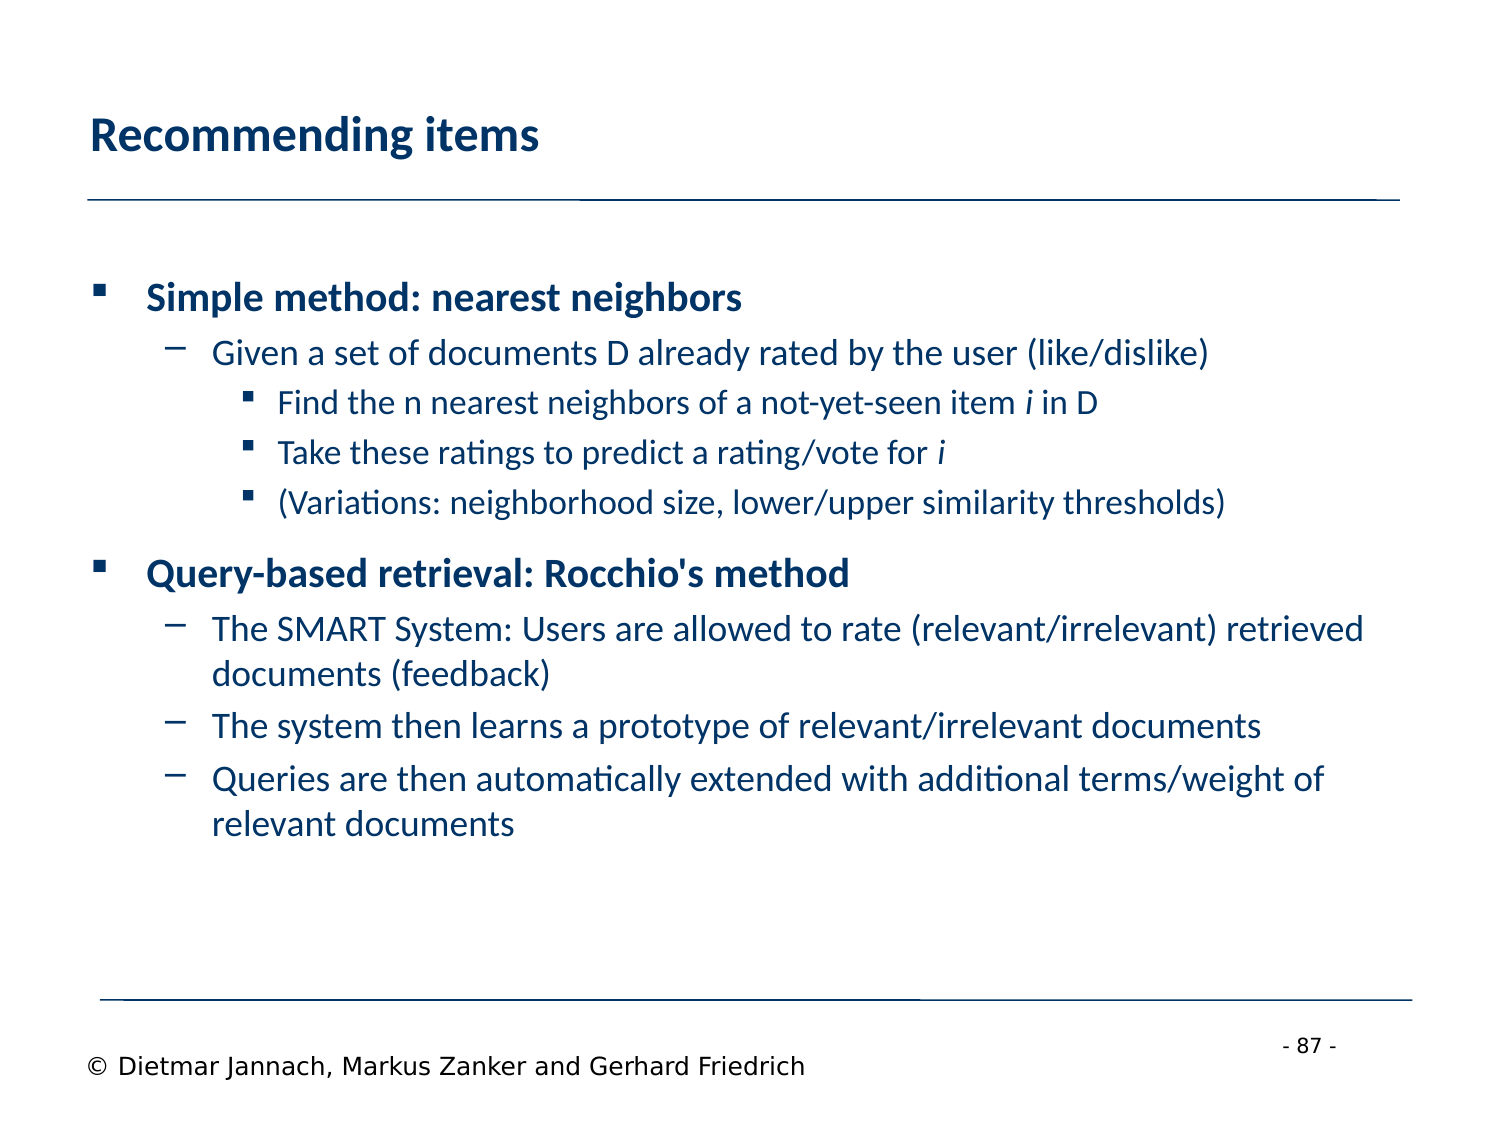

# Recommending items
Simple method: nearest neighbors
Given a set of documents D already rated by the user (like/dislike)
Find the n nearest neighbors of a not-yet-seen item i in D
Take these ratings to predict a rating/vote for i
(Variations: neighborhood size, lower/upper similarity thresholds)
Query-based retrieval: Rocchio's method
The SMART System: Users are allowed to rate (relevant/irrelevant) retrieved documents (feedback)
The system then learns a prototype of relevant/irrelevant documents
Queries are then automatically extended with additional terms/weight of relevant documents